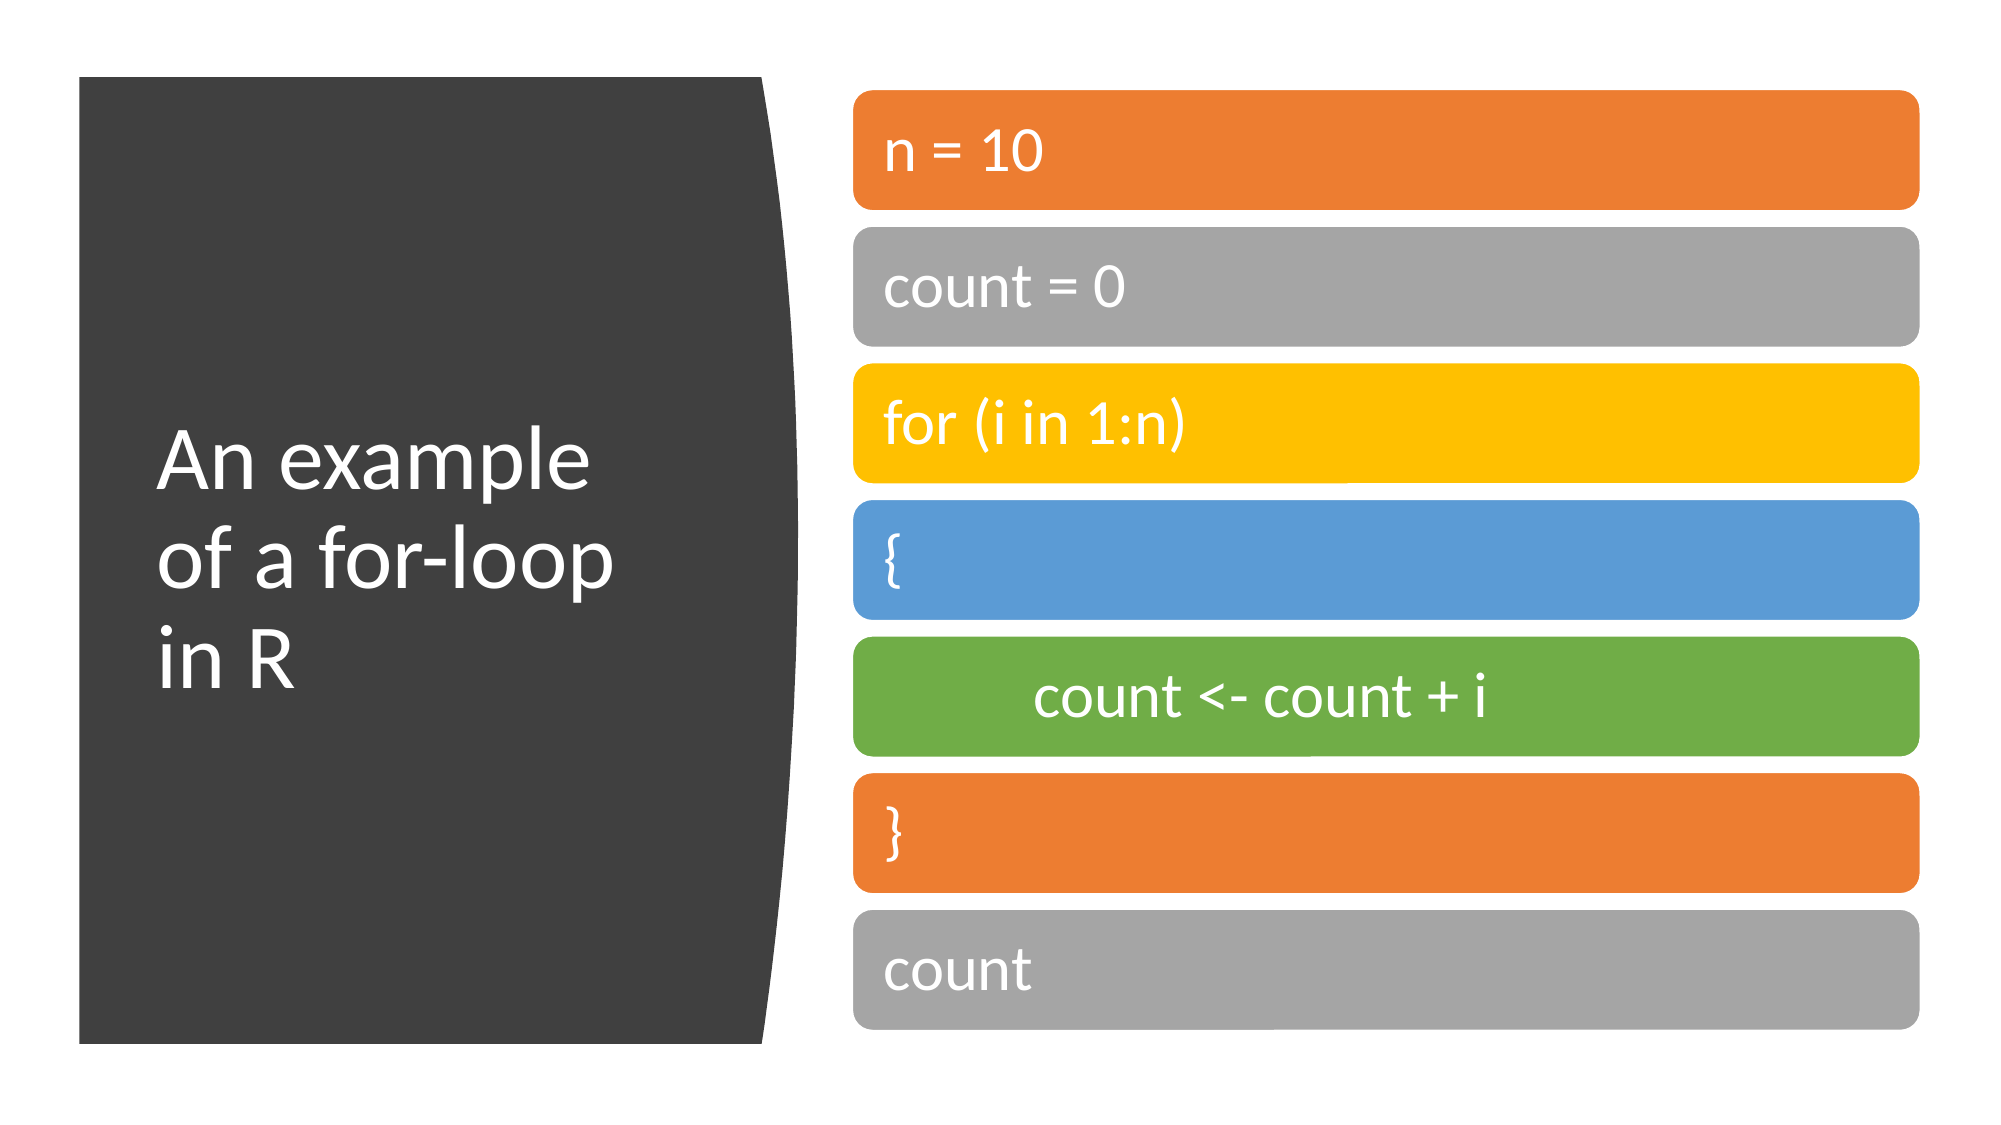

n = 10
count = 0
for (i in 1:n)
{
	count <- count + i
}
count

# An example of a for-loop in R